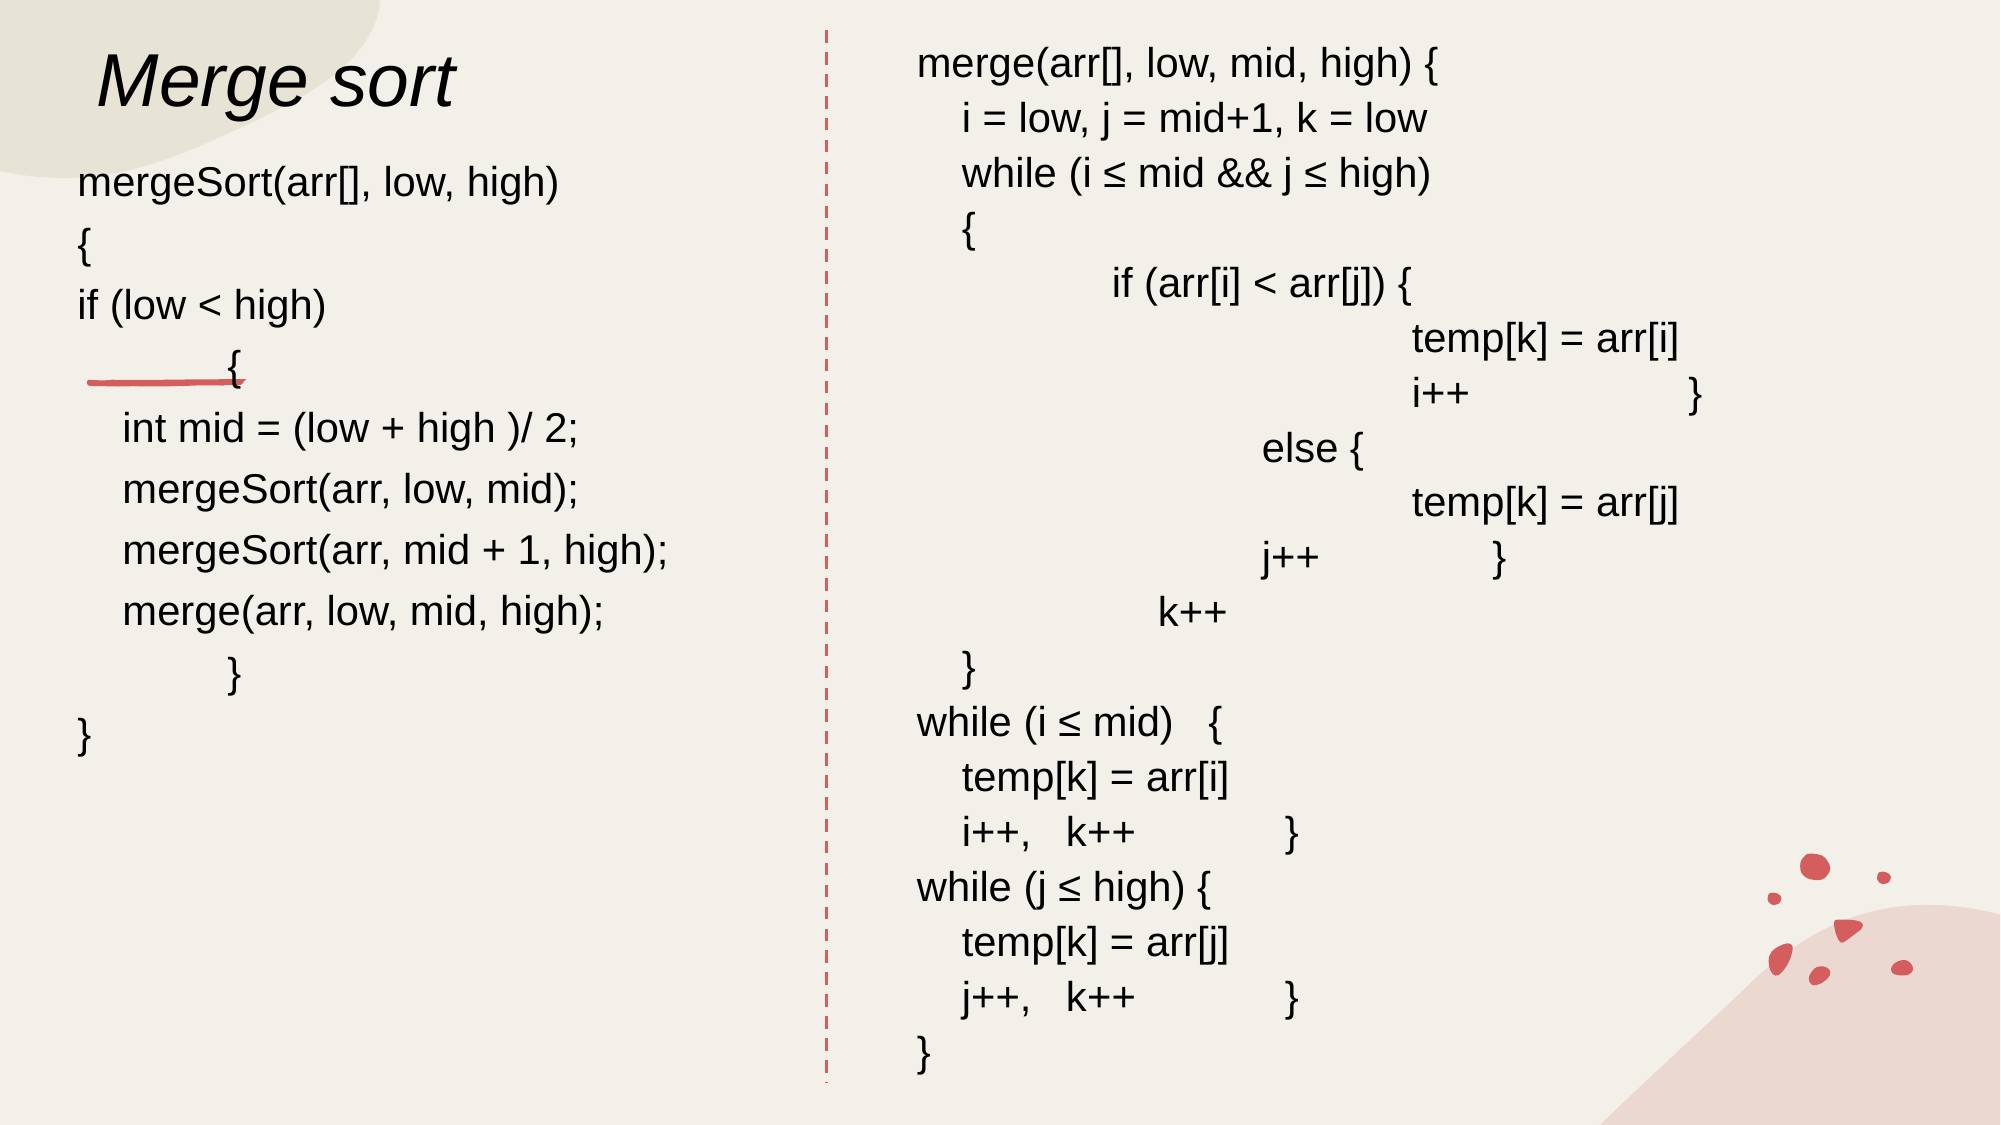

# Merge sort
merge(arr[], low, mid, high) {
i = low, j = mid+1, k = low
while (i ≤ mid && j ≤ high)
{
	if (arr[i] < arr[j]) {
			temp[k] = arr[i]
			i++	           }
		else {
			temp[k] = arr[j]
		j++               }
	    k++
}
while (i ≤ mid)   {
temp[k] = arr[i]
i++,   k++ 	  }
while (j ≤ high) {
temp[k] = arr[j]
j++,   k++	  }
}
mergeSort(arr[], low, high)
{
if (low < high)
	{
int mid = (low + high )/ 2;
mergeSort(arr, low, mid);
mergeSort(arr, mid + 1, high);
merge(arr, low, mid, high);
	}
}